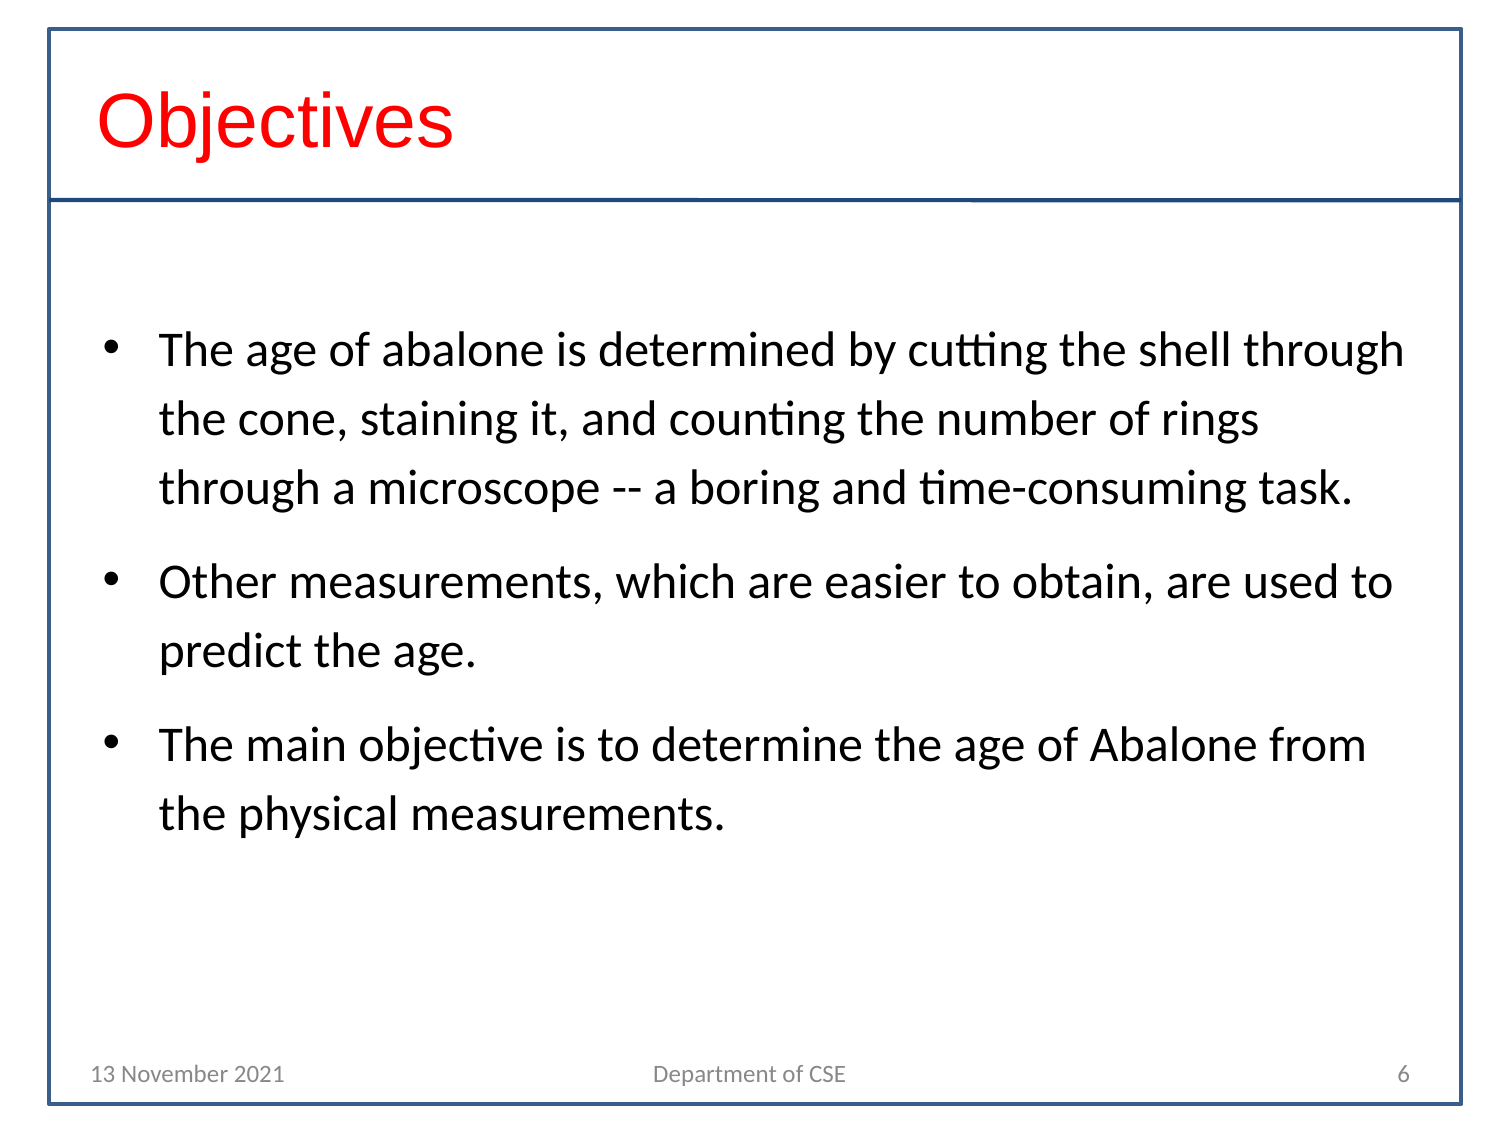

# Objectives
The age of abalone is determined by cutting the shell through the cone, staining it, and counting the number of rings through a microscope -- a boring and time-consuming task.
Other measurements, which are easier to obtain, are used to predict the age.
The main objective is to determine the age of Abalone from the physical measurements.

13 November 2021
Department of CSE
6